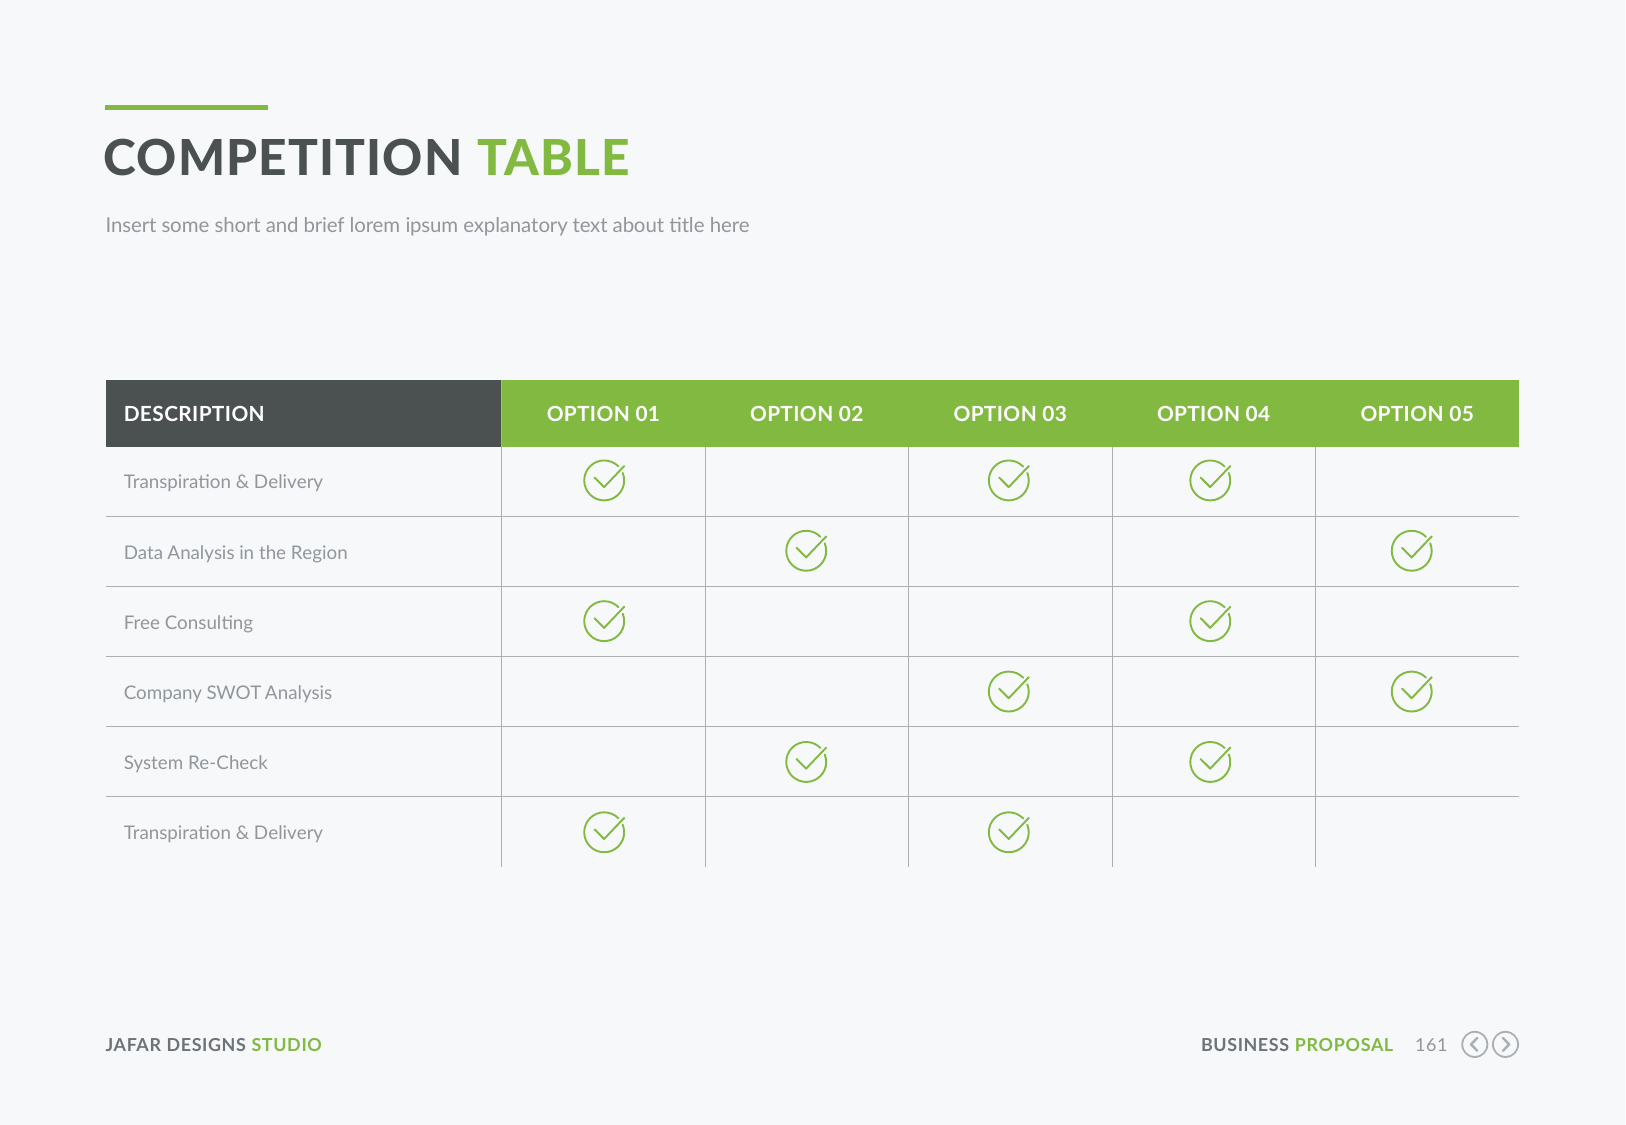

Competition Table
Insert some short and brief lorem ipsum explanatory text about title here
| Description | Option 01 | Option 02 | Option 03 | Option 04 | Option 05 |
| --- | --- | --- | --- | --- | --- |
| Transpiration & Delivery |  |  |  |  |  |
| Data Analysis in the Region |  |  |  |  |  |
| Free Consulting |  |  |  |  |  |
| Company SWOT Analysis |  |  |  |  |  |
| System Re-Check |  |  |  |  |  |
| Transpiration & Delivery |  |  |  |  |  |